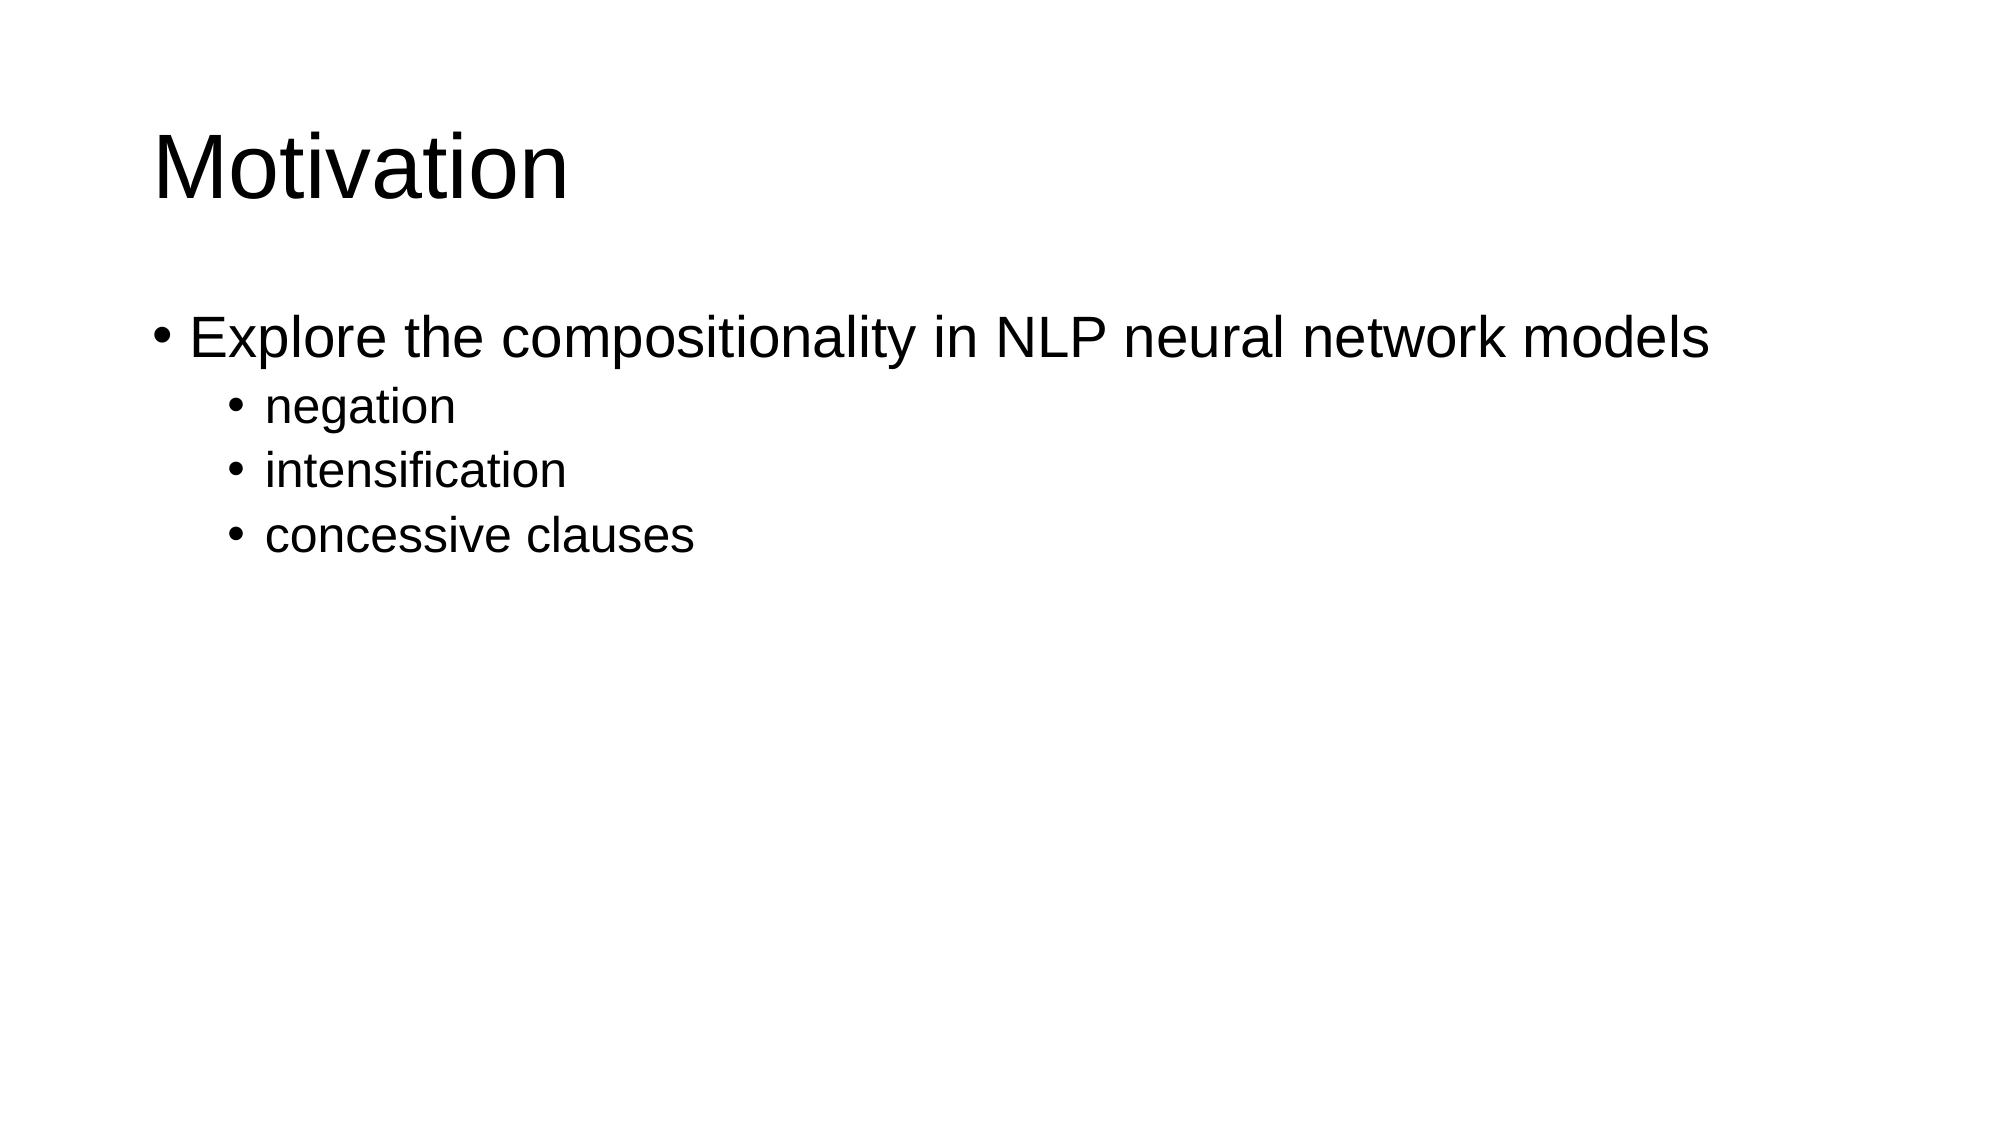

# Motivation
Explore the compositionality in NLP neural network models
negation
intensification
concessive clauses